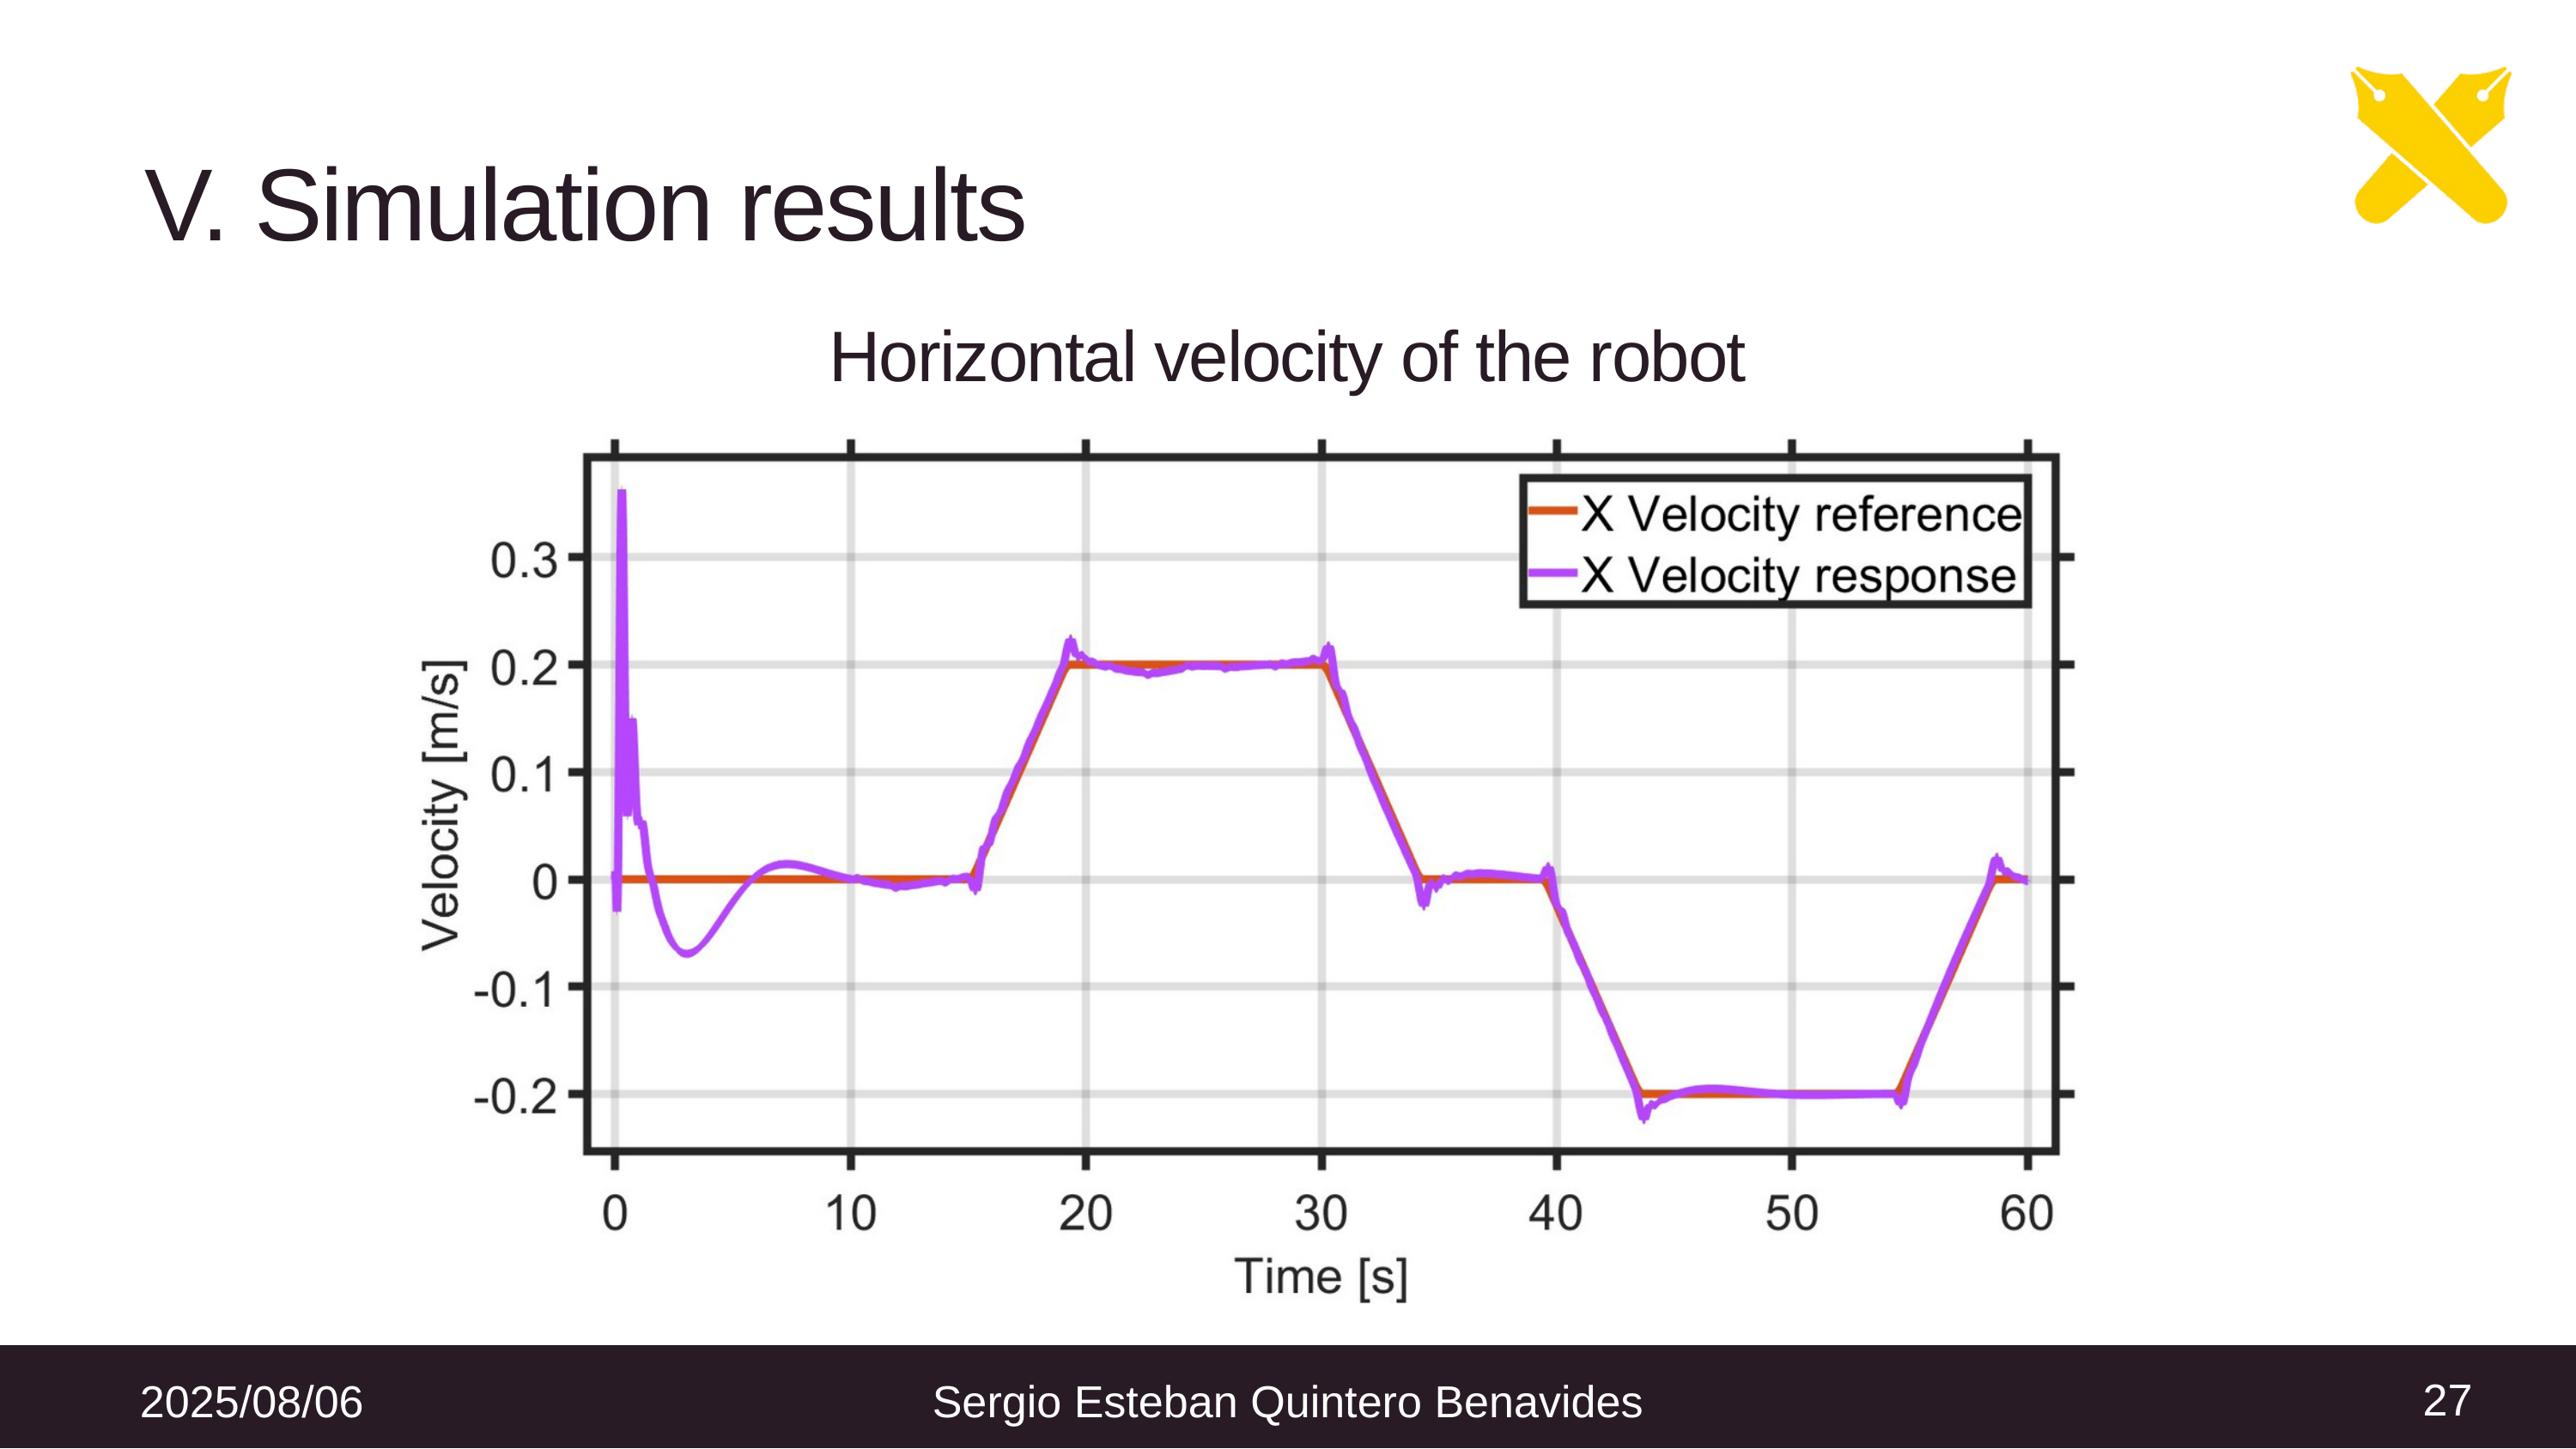

V. Simulation results
Horizontal velocity of the robot

27
2025/08/06
Sergio Esteban Quintero Benavides